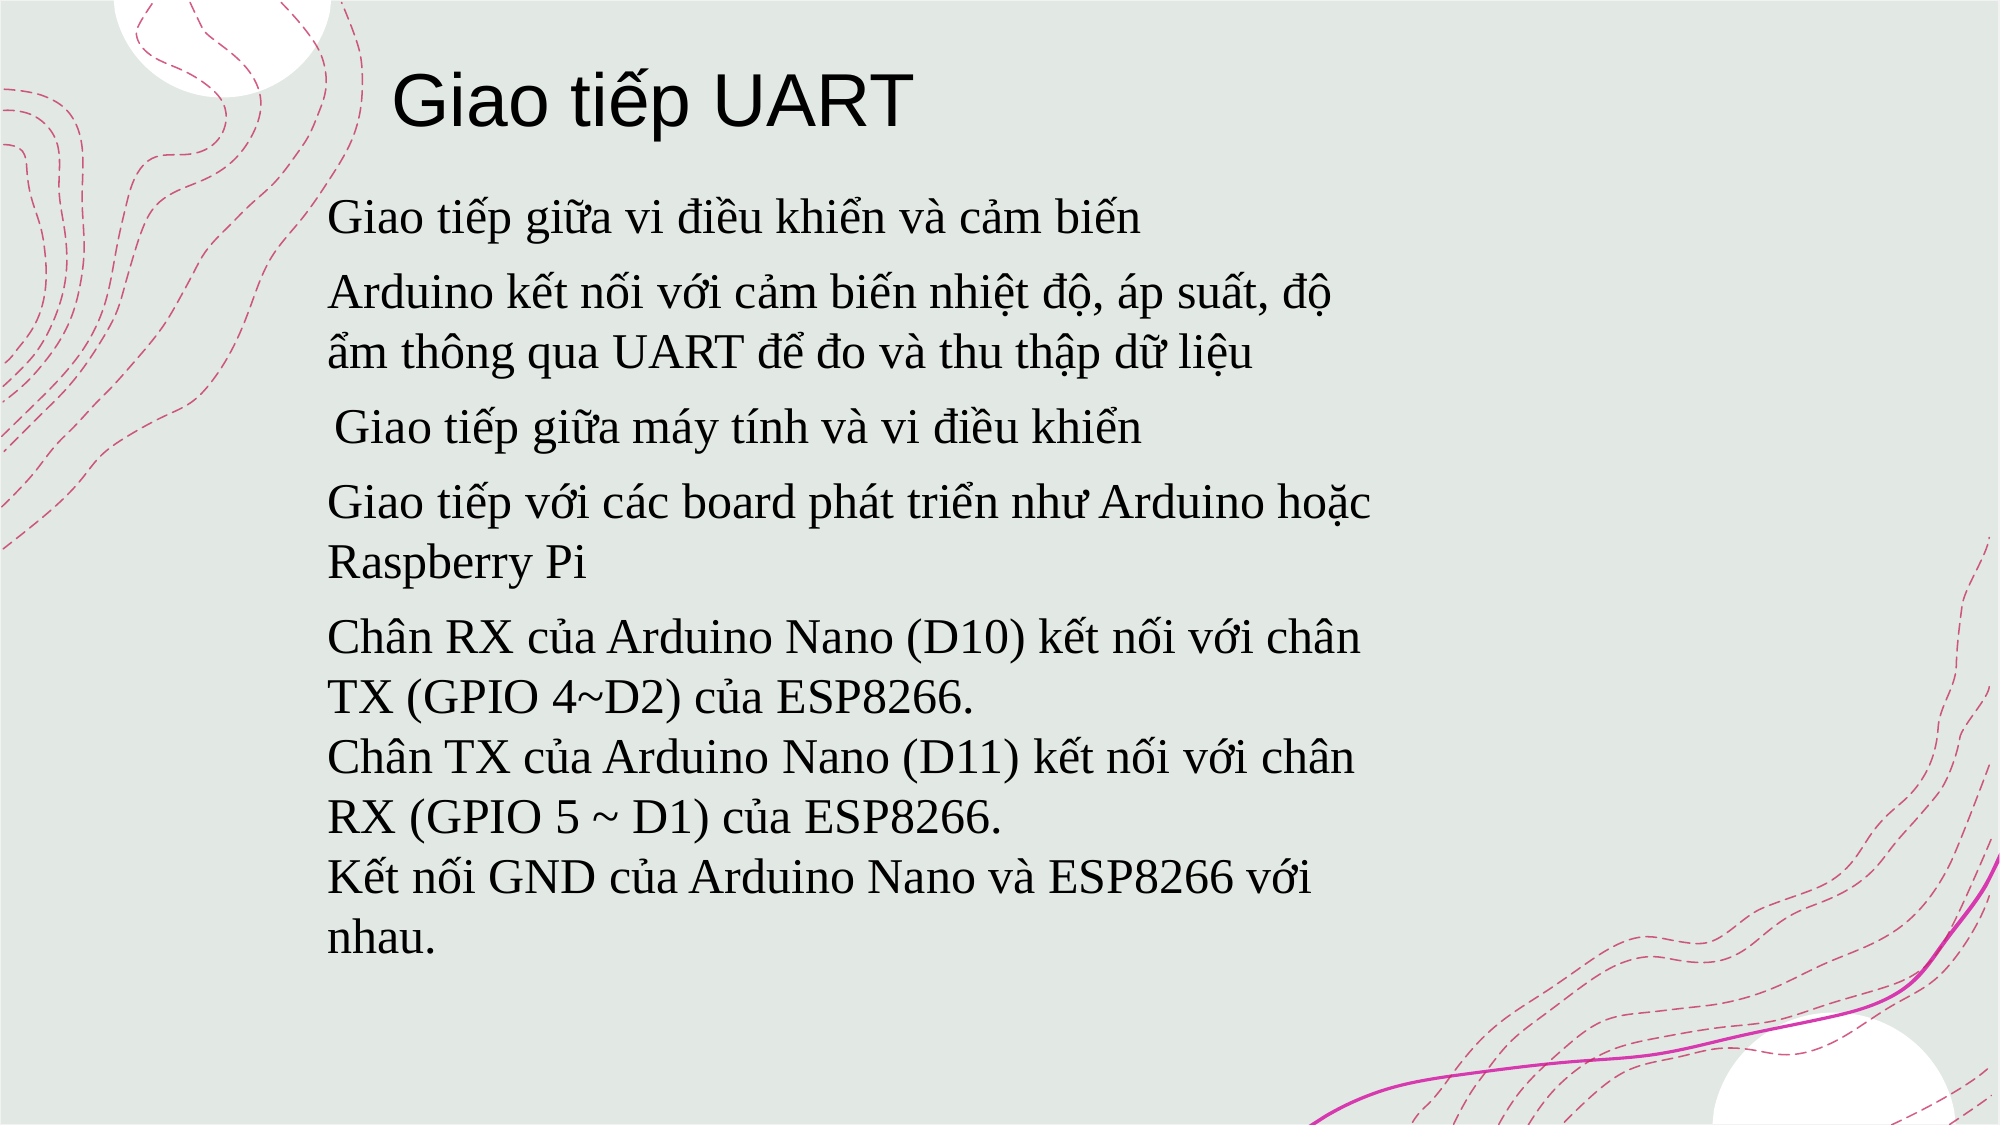

Giao tiếp UART
Giao tiếp giữa vi điều khiển và cảm biến
Arduino kết nối với cảm biến nhiệt độ, áp suất, độ ẩm thông qua UART để đo và thu thập dữ liệu
Giao tiếp giữa máy tính và vi điều khiển
Giao tiếp với các board phát triển như Arduino hoặc Raspberry Pi
Chân RX của Arduino Nano (D10) kết nối với chân TX (GPIO 4~D2) của ESP8266.
Chân TX của Arduino Nano (D11) kết nối với chân RX (GPIO 5 ~ D1) của ESP8266.
Kết nối GND của Arduino Nano và ESP8266 với nhau.